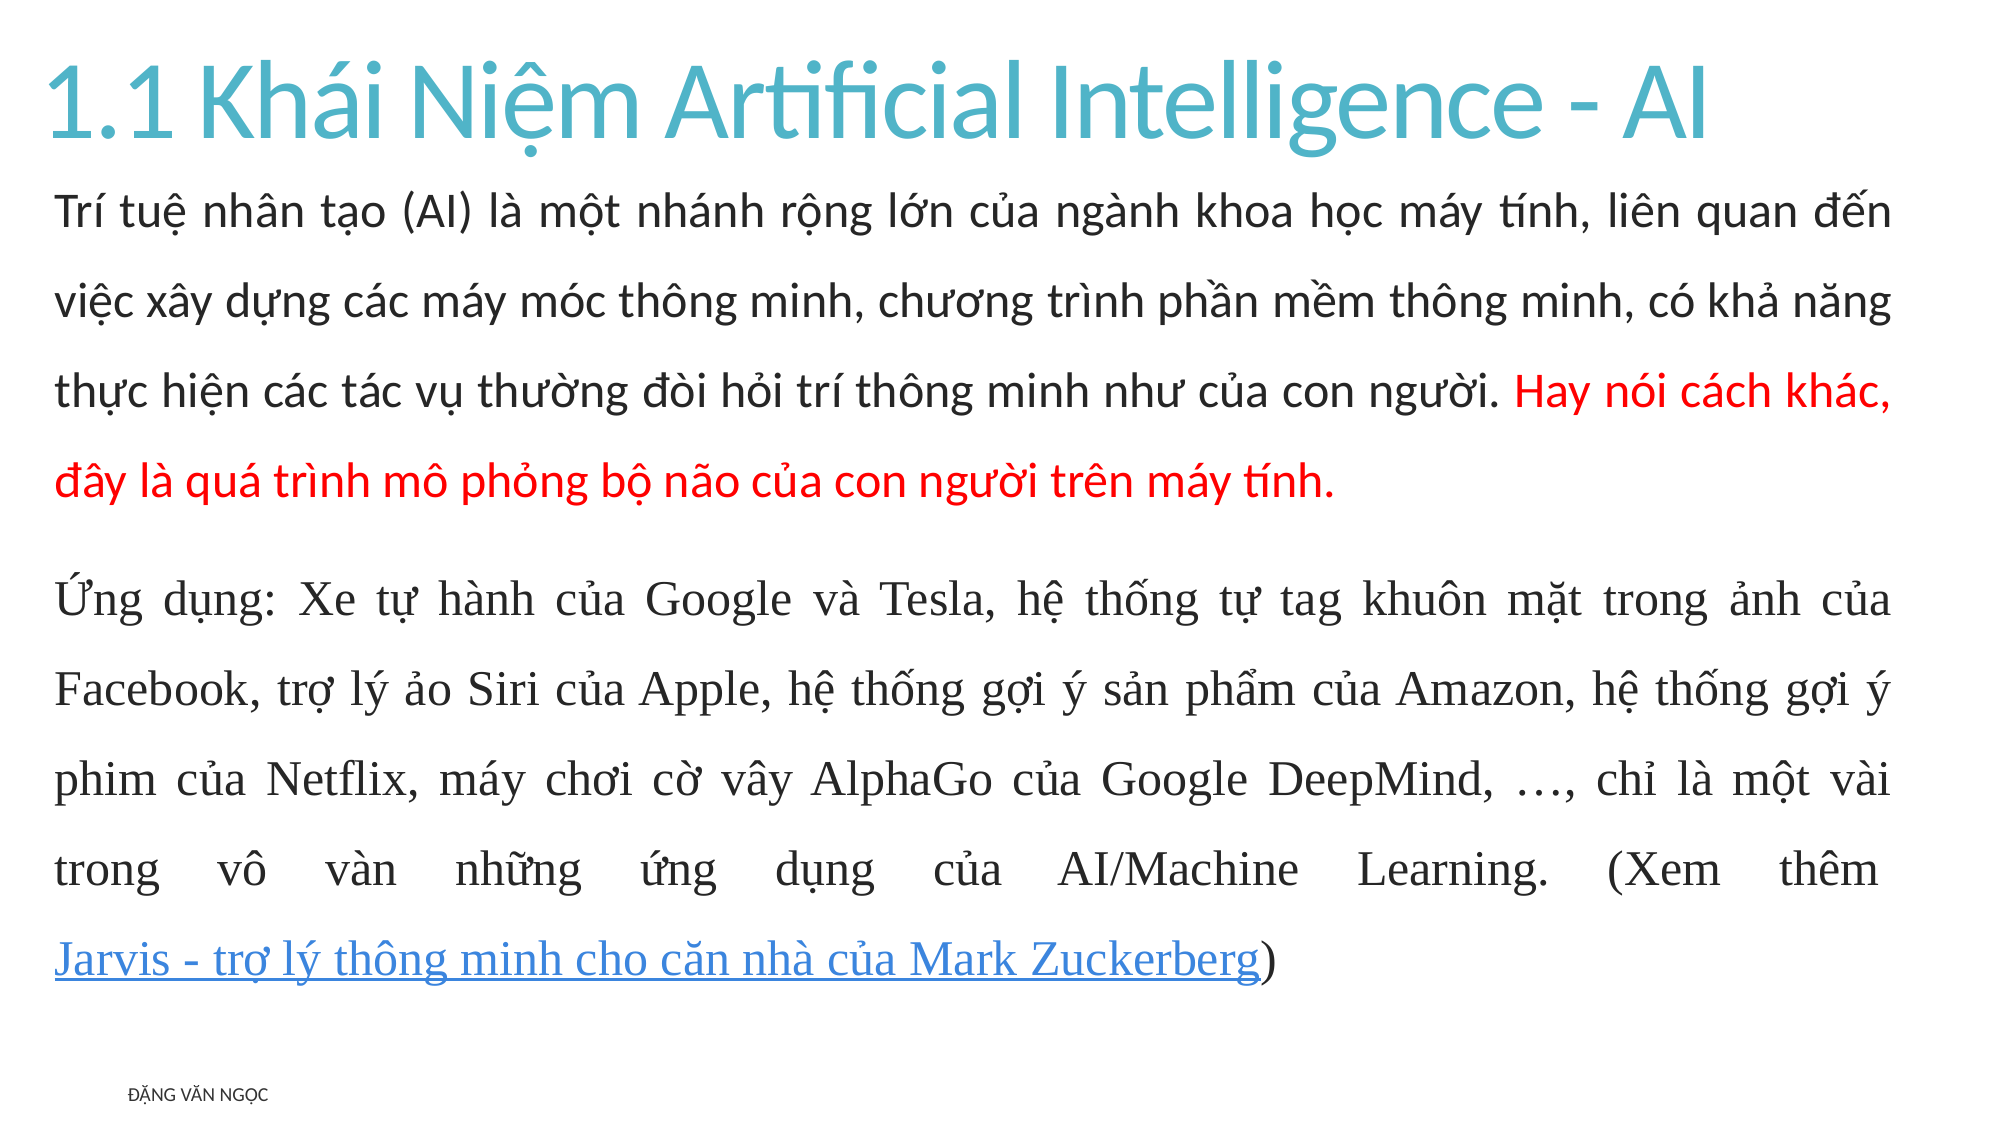

# 1.1 Khái Niệm Artificial Intelligence - AI
Trí tuệ nhân tạo (AI) là một nhánh rộng lớn của ngành khoa học máy tính, liên quan đến việc xây dựng các máy móc thông minh, chương trình phần mềm thông minh, có khả năng thực hiện các tác vụ thường đòi hỏi trí thông minh như của con người. Hay nói cách khác, đây là quá trình mô phỏng bộ não của con người trên máy tính.
Ứng dụng: Xe tự hành của Google và Tesla, hệ thống tự tag khuôn mặt trong ảnh của Facebook, trợ lý ảo Siri của Apple, hệ thống gợi ý sản phẩm của Amazon, hệ thống gợi ý phim của Netflix, máy chơi cờ vây AlphaGo của Google DeepMind, …, chỉ là một vài trong vô vàn những ứng dụng của AI/Machine Learning. (Xem thêm Jarvis - trợ lý thông minh cho căn nhà của Mark Zuckerberg)
Đặng Văn Ngọc